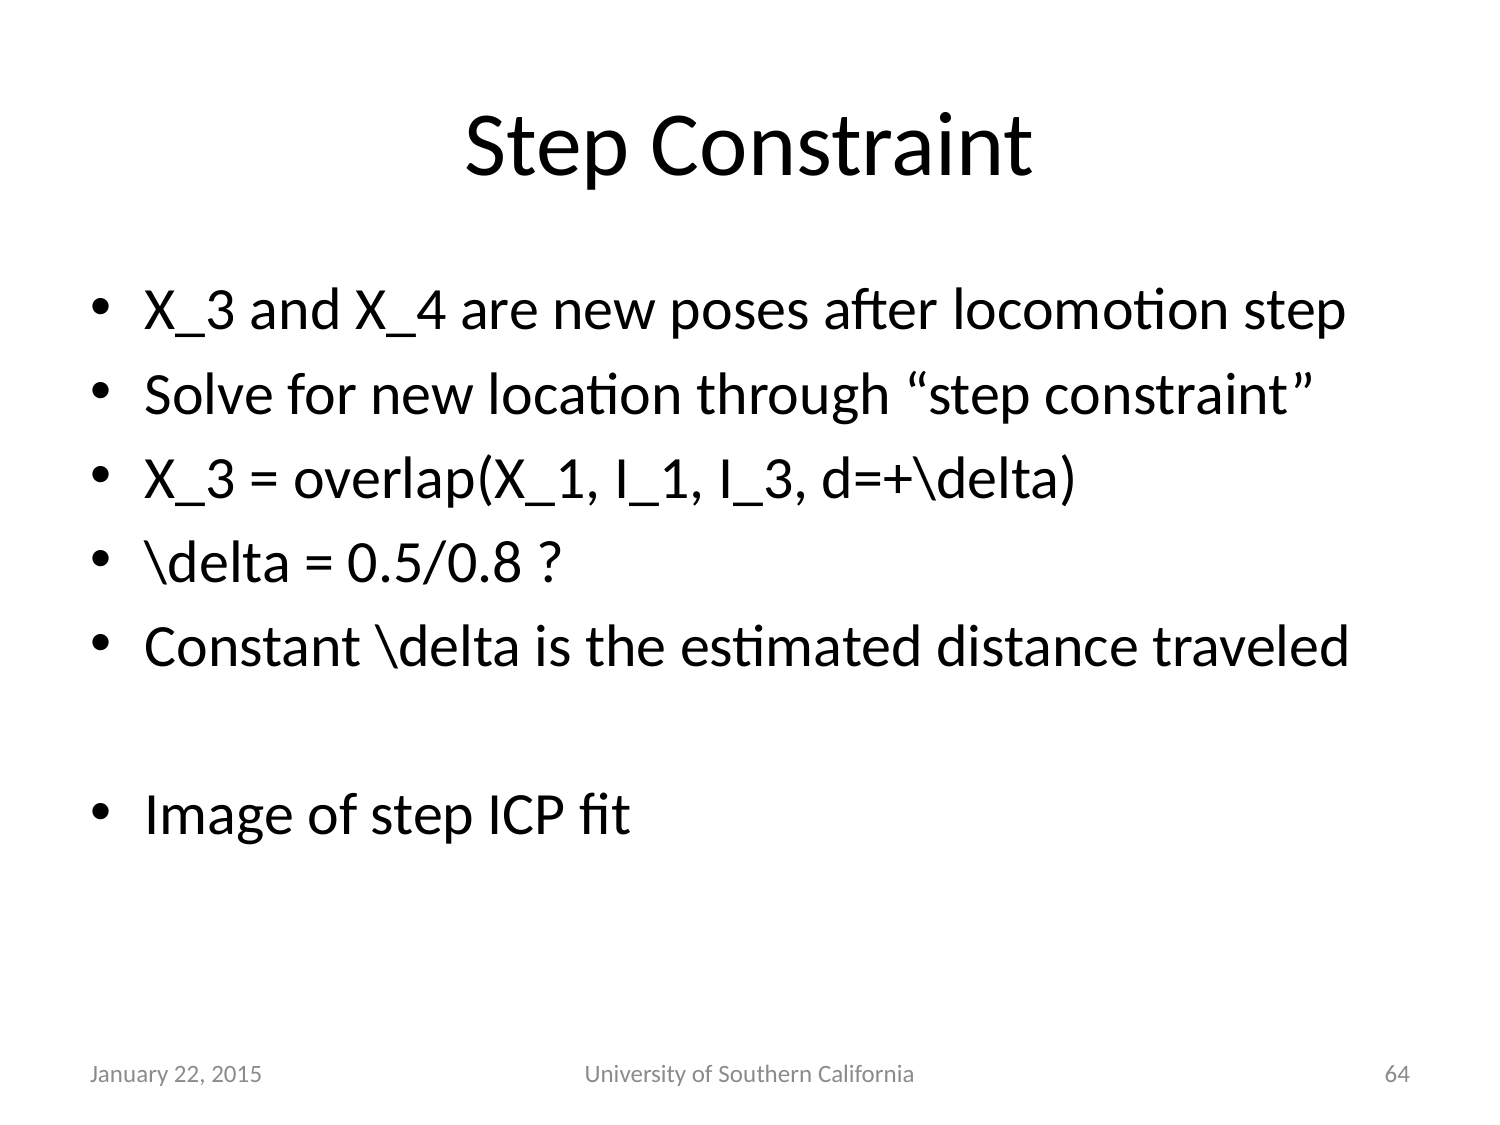

# Step Constraint
X_3 and X_4 are new poses after locomotion step
Solve for new location through “step constraint”
X_3 = overlap(X_1, I_1, I_3, d=+\delta)
\delta = 0.5/0.8 ?
Constant \delta is the estimated distance traveled

Image of step ICP fit

January 22, 2015
University of Southern California
64